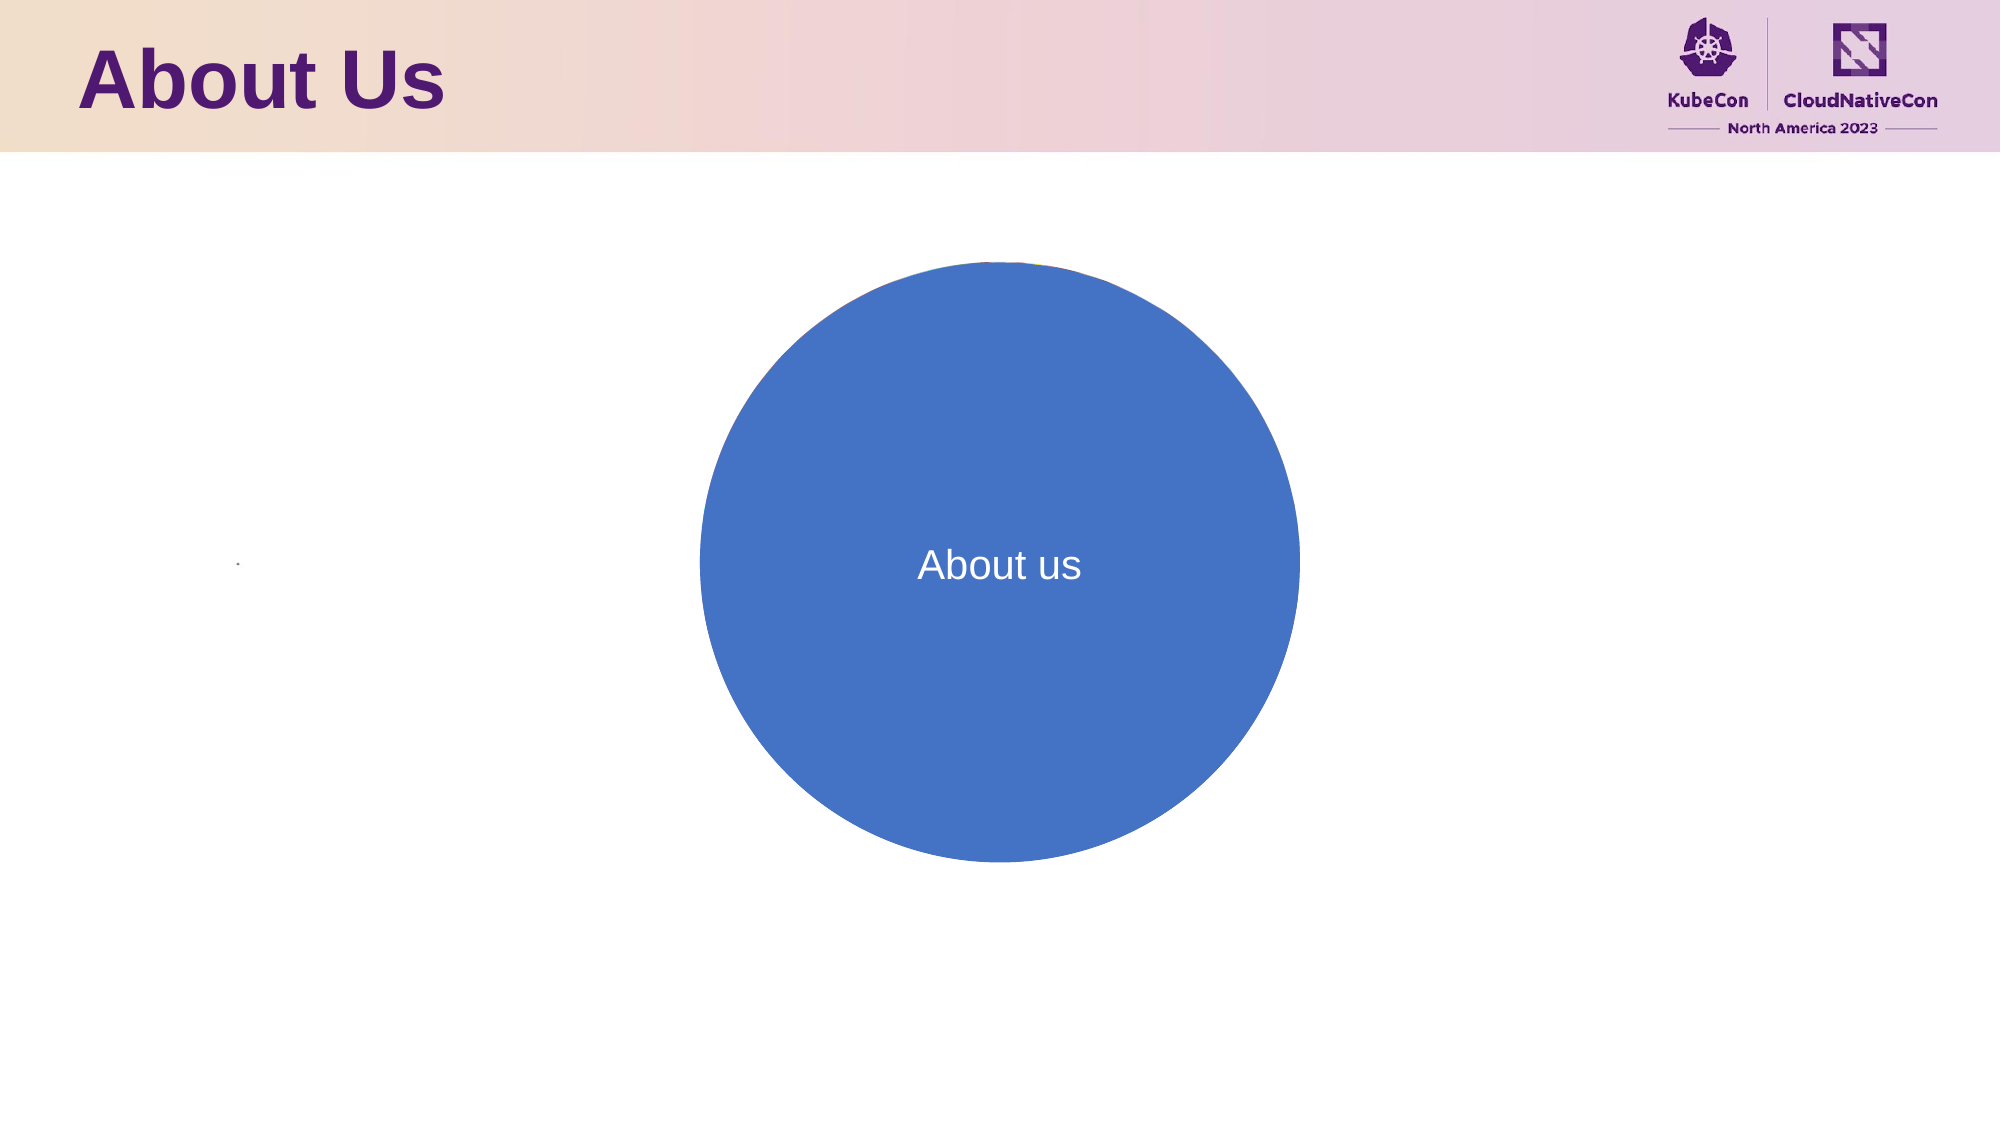

About Us

About us
Eamon Bauman
Red Hat
Rey Lejano
SUSE